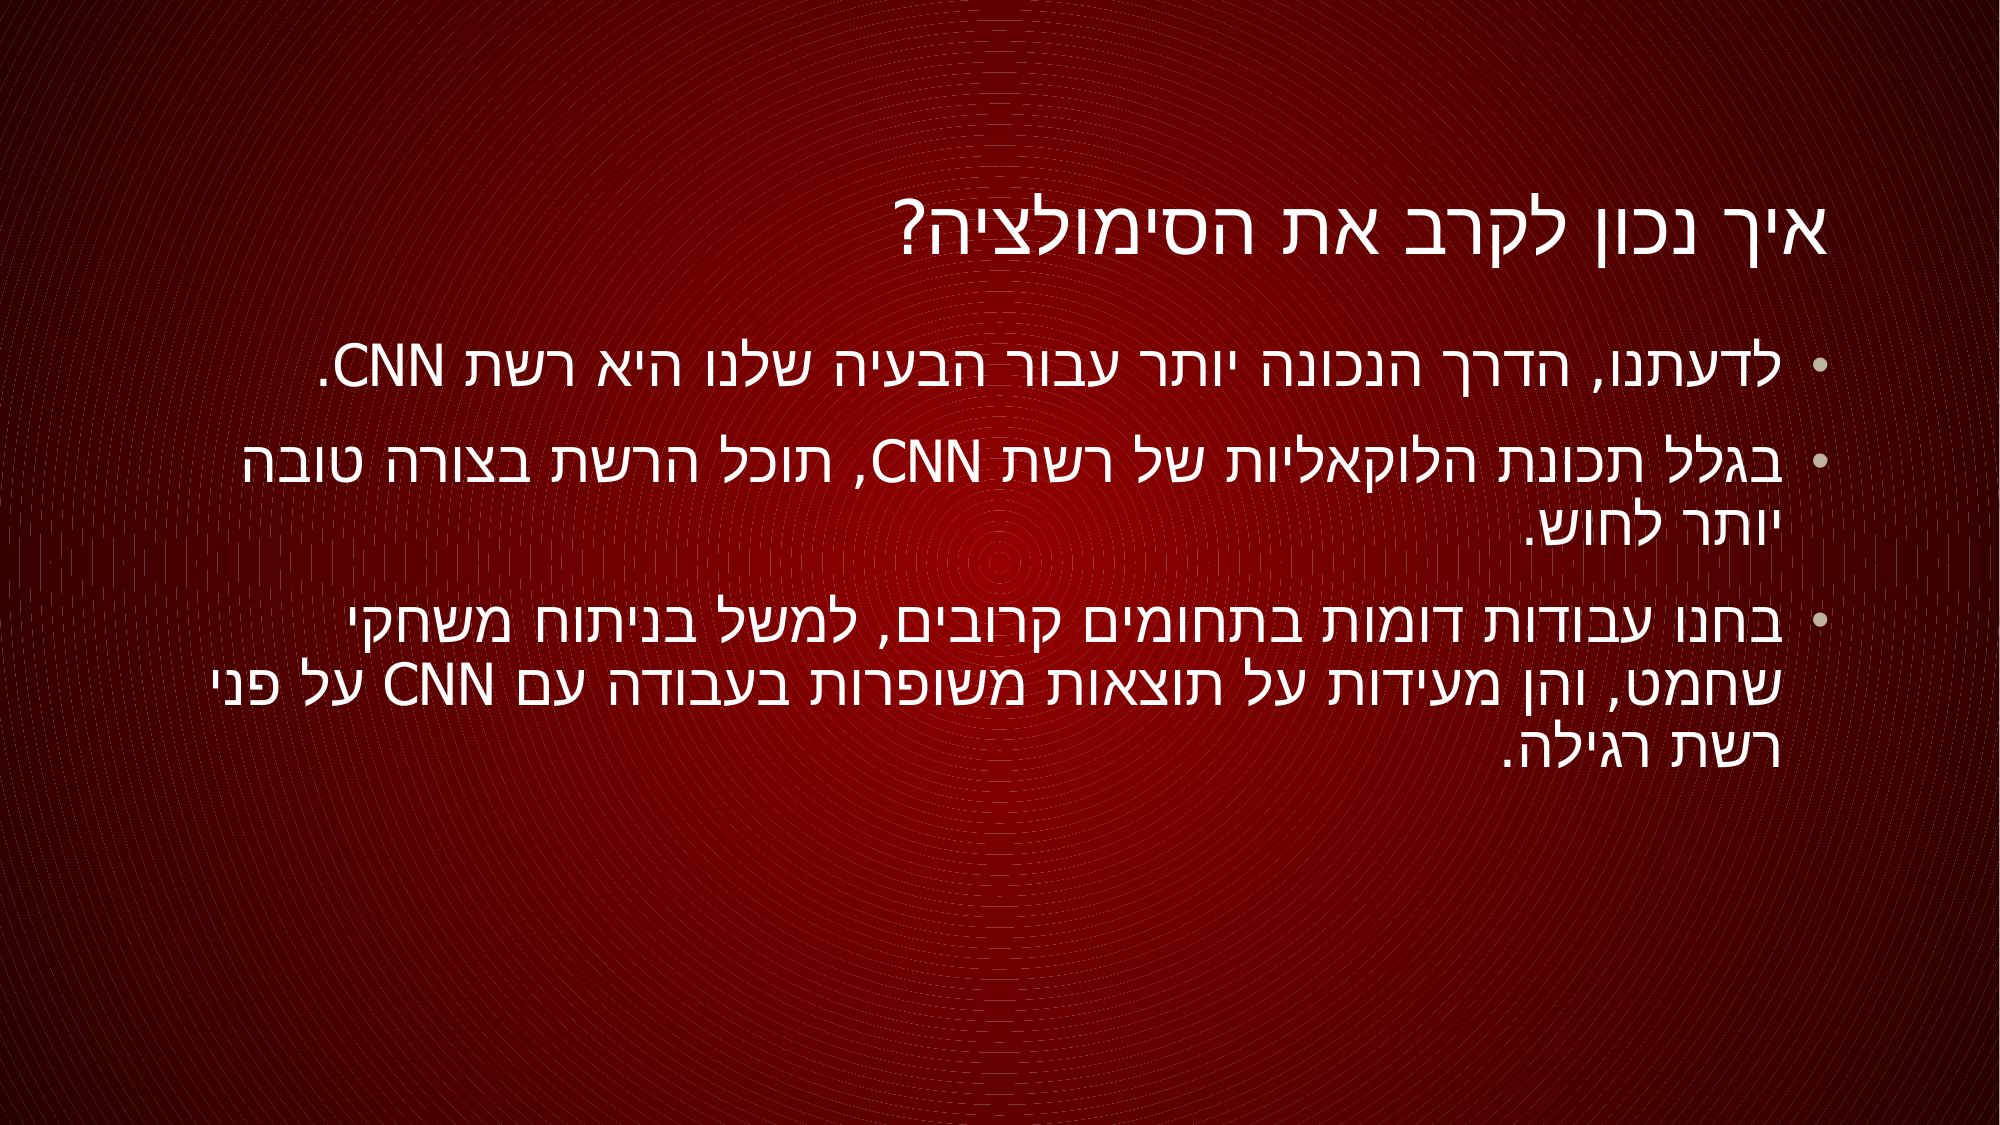

# איך נכון לקרב את הסימולציה?
לדעתנו, הדרך הנכונה יותר עבור הבעיה שלנו היא רשת CNN.
בגלל תכונת הלוקאליות של רשת CNN, תוכל הרשת בצורה טובה יותר לחוש.
בחנו עבודות דומות בתחומים קרובים, למשל בניתוח משחקי שחמט, והן מעידות על תוצאות משופרות בעבודה עם CNN על פני רשת רגילה.